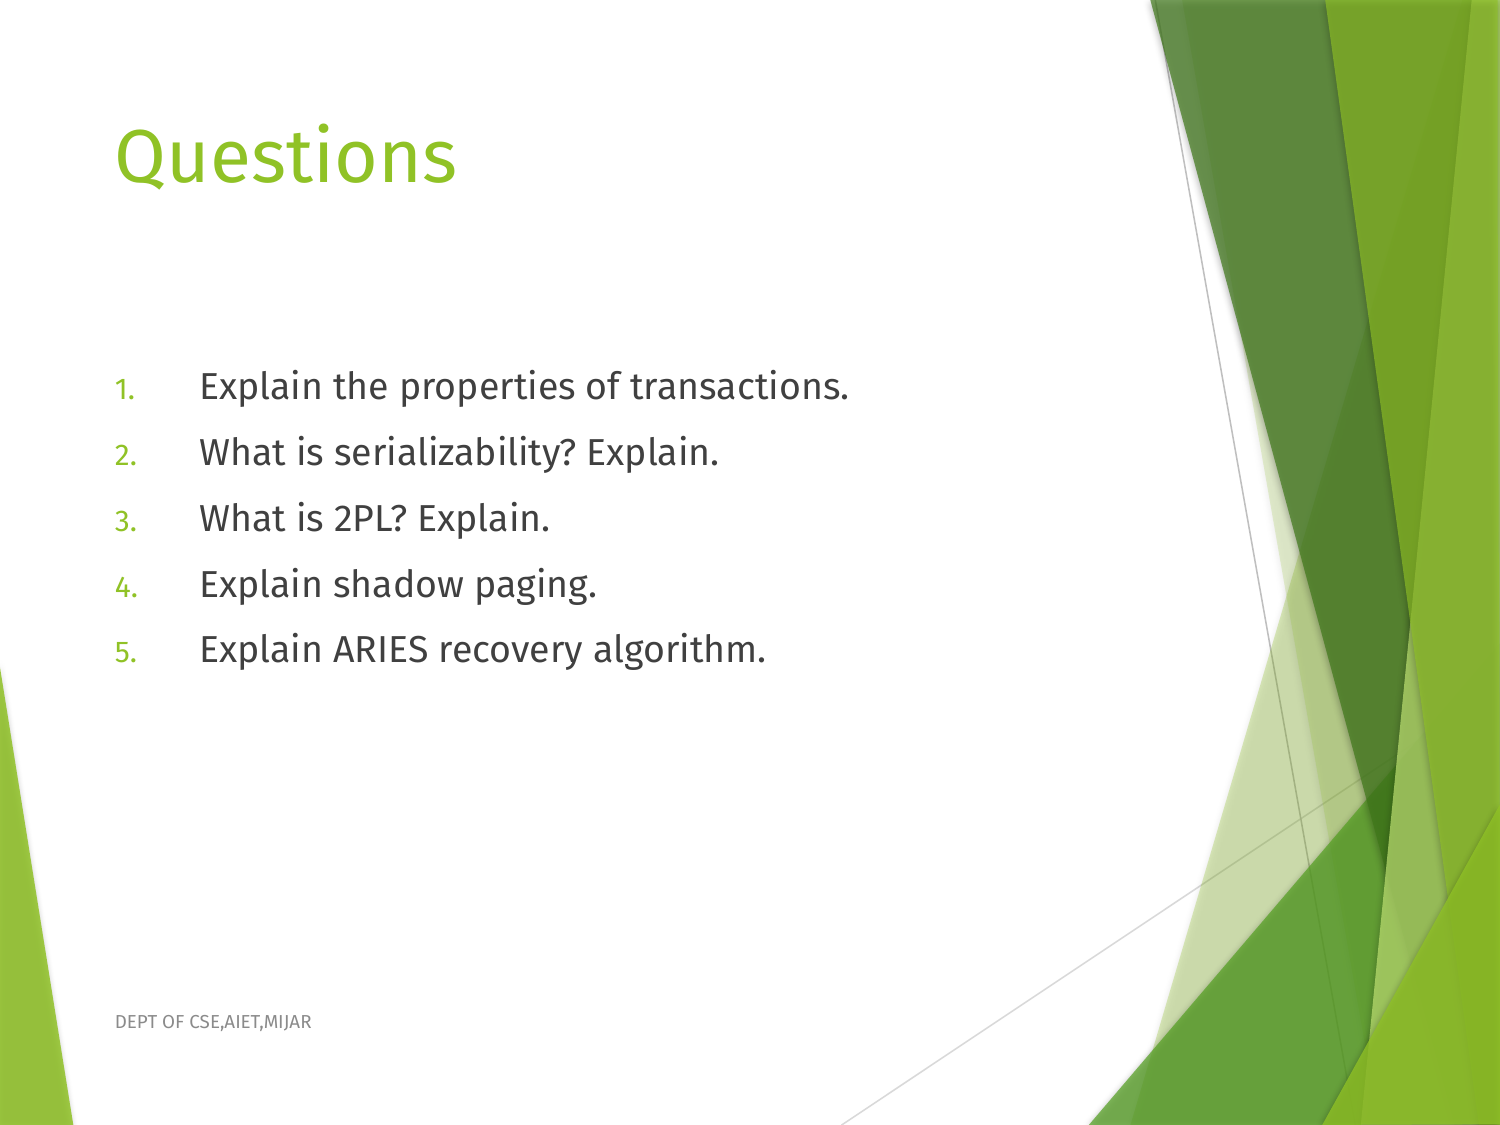

# Questions
Explain the properties of transactions.
What is serializability? Explain.
What is 2PL? Explain.
Explain shadow paging.
Explain ARIES recovery algorithm.
DEPT OF CSE,AIET,MIJAR